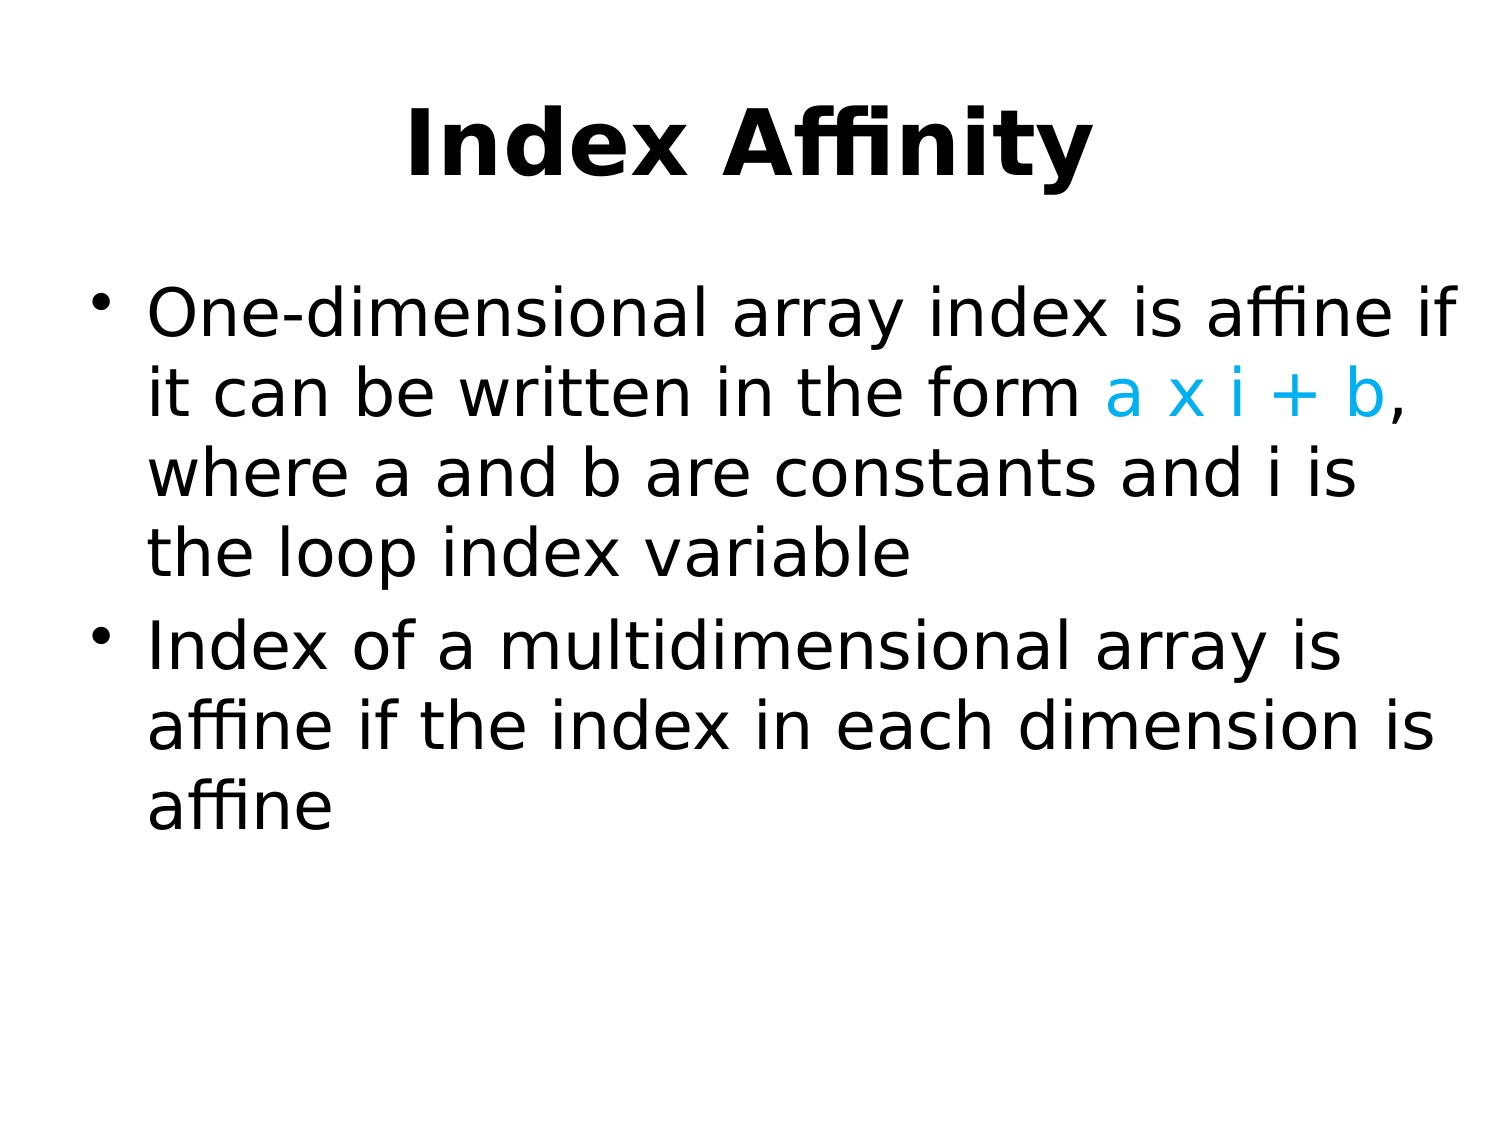

# Index Affinity
One-dimensional array index is affine if it can be written in the form a x i + b, where a and b are constants and i is the loop index variable
Index of a multidimensional array is affine if the index in each dimension is affine